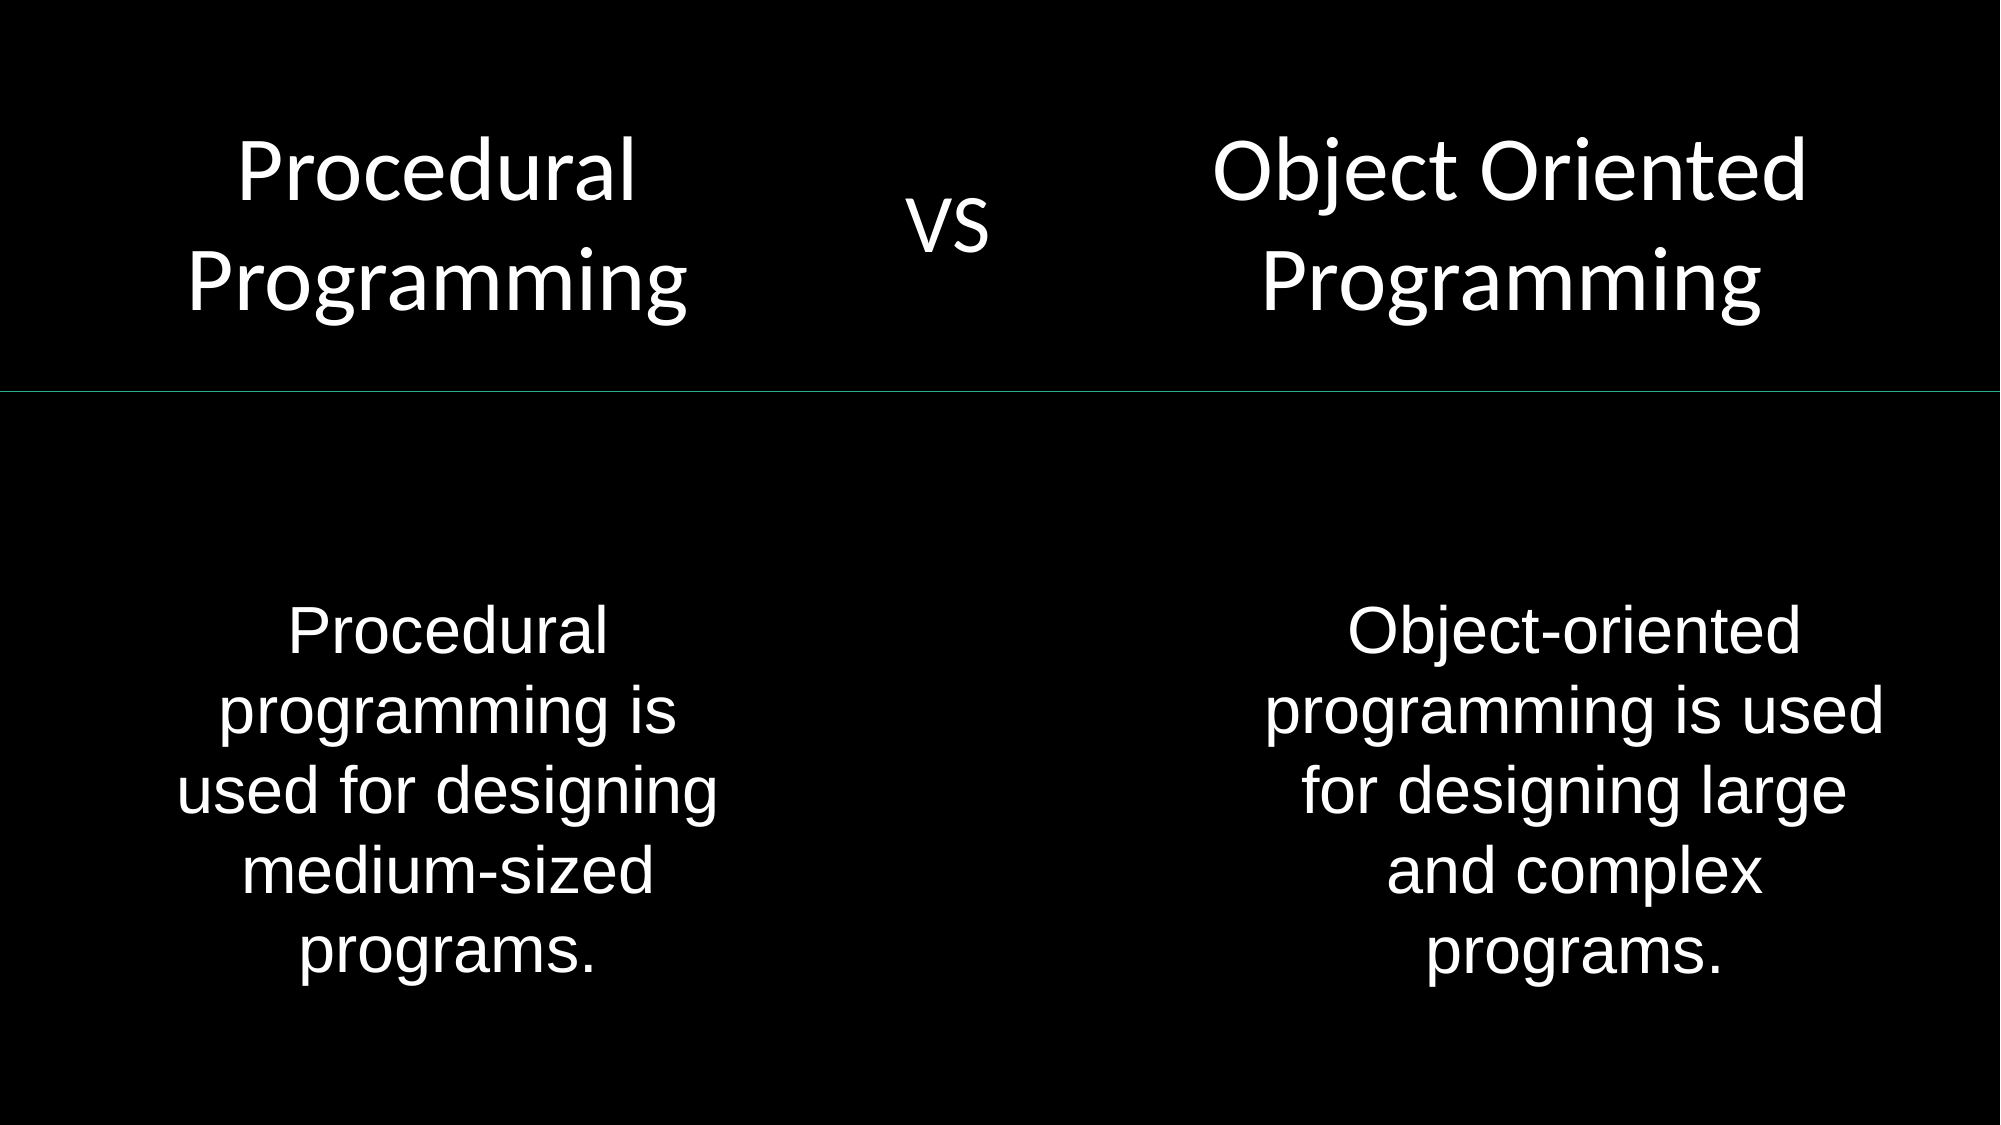

Procedural Programming
Object Oriented Programming
VS
Procedural programming is used for designing medium-sized programs.
Object-oriented programming is used for designing large and complex programs.